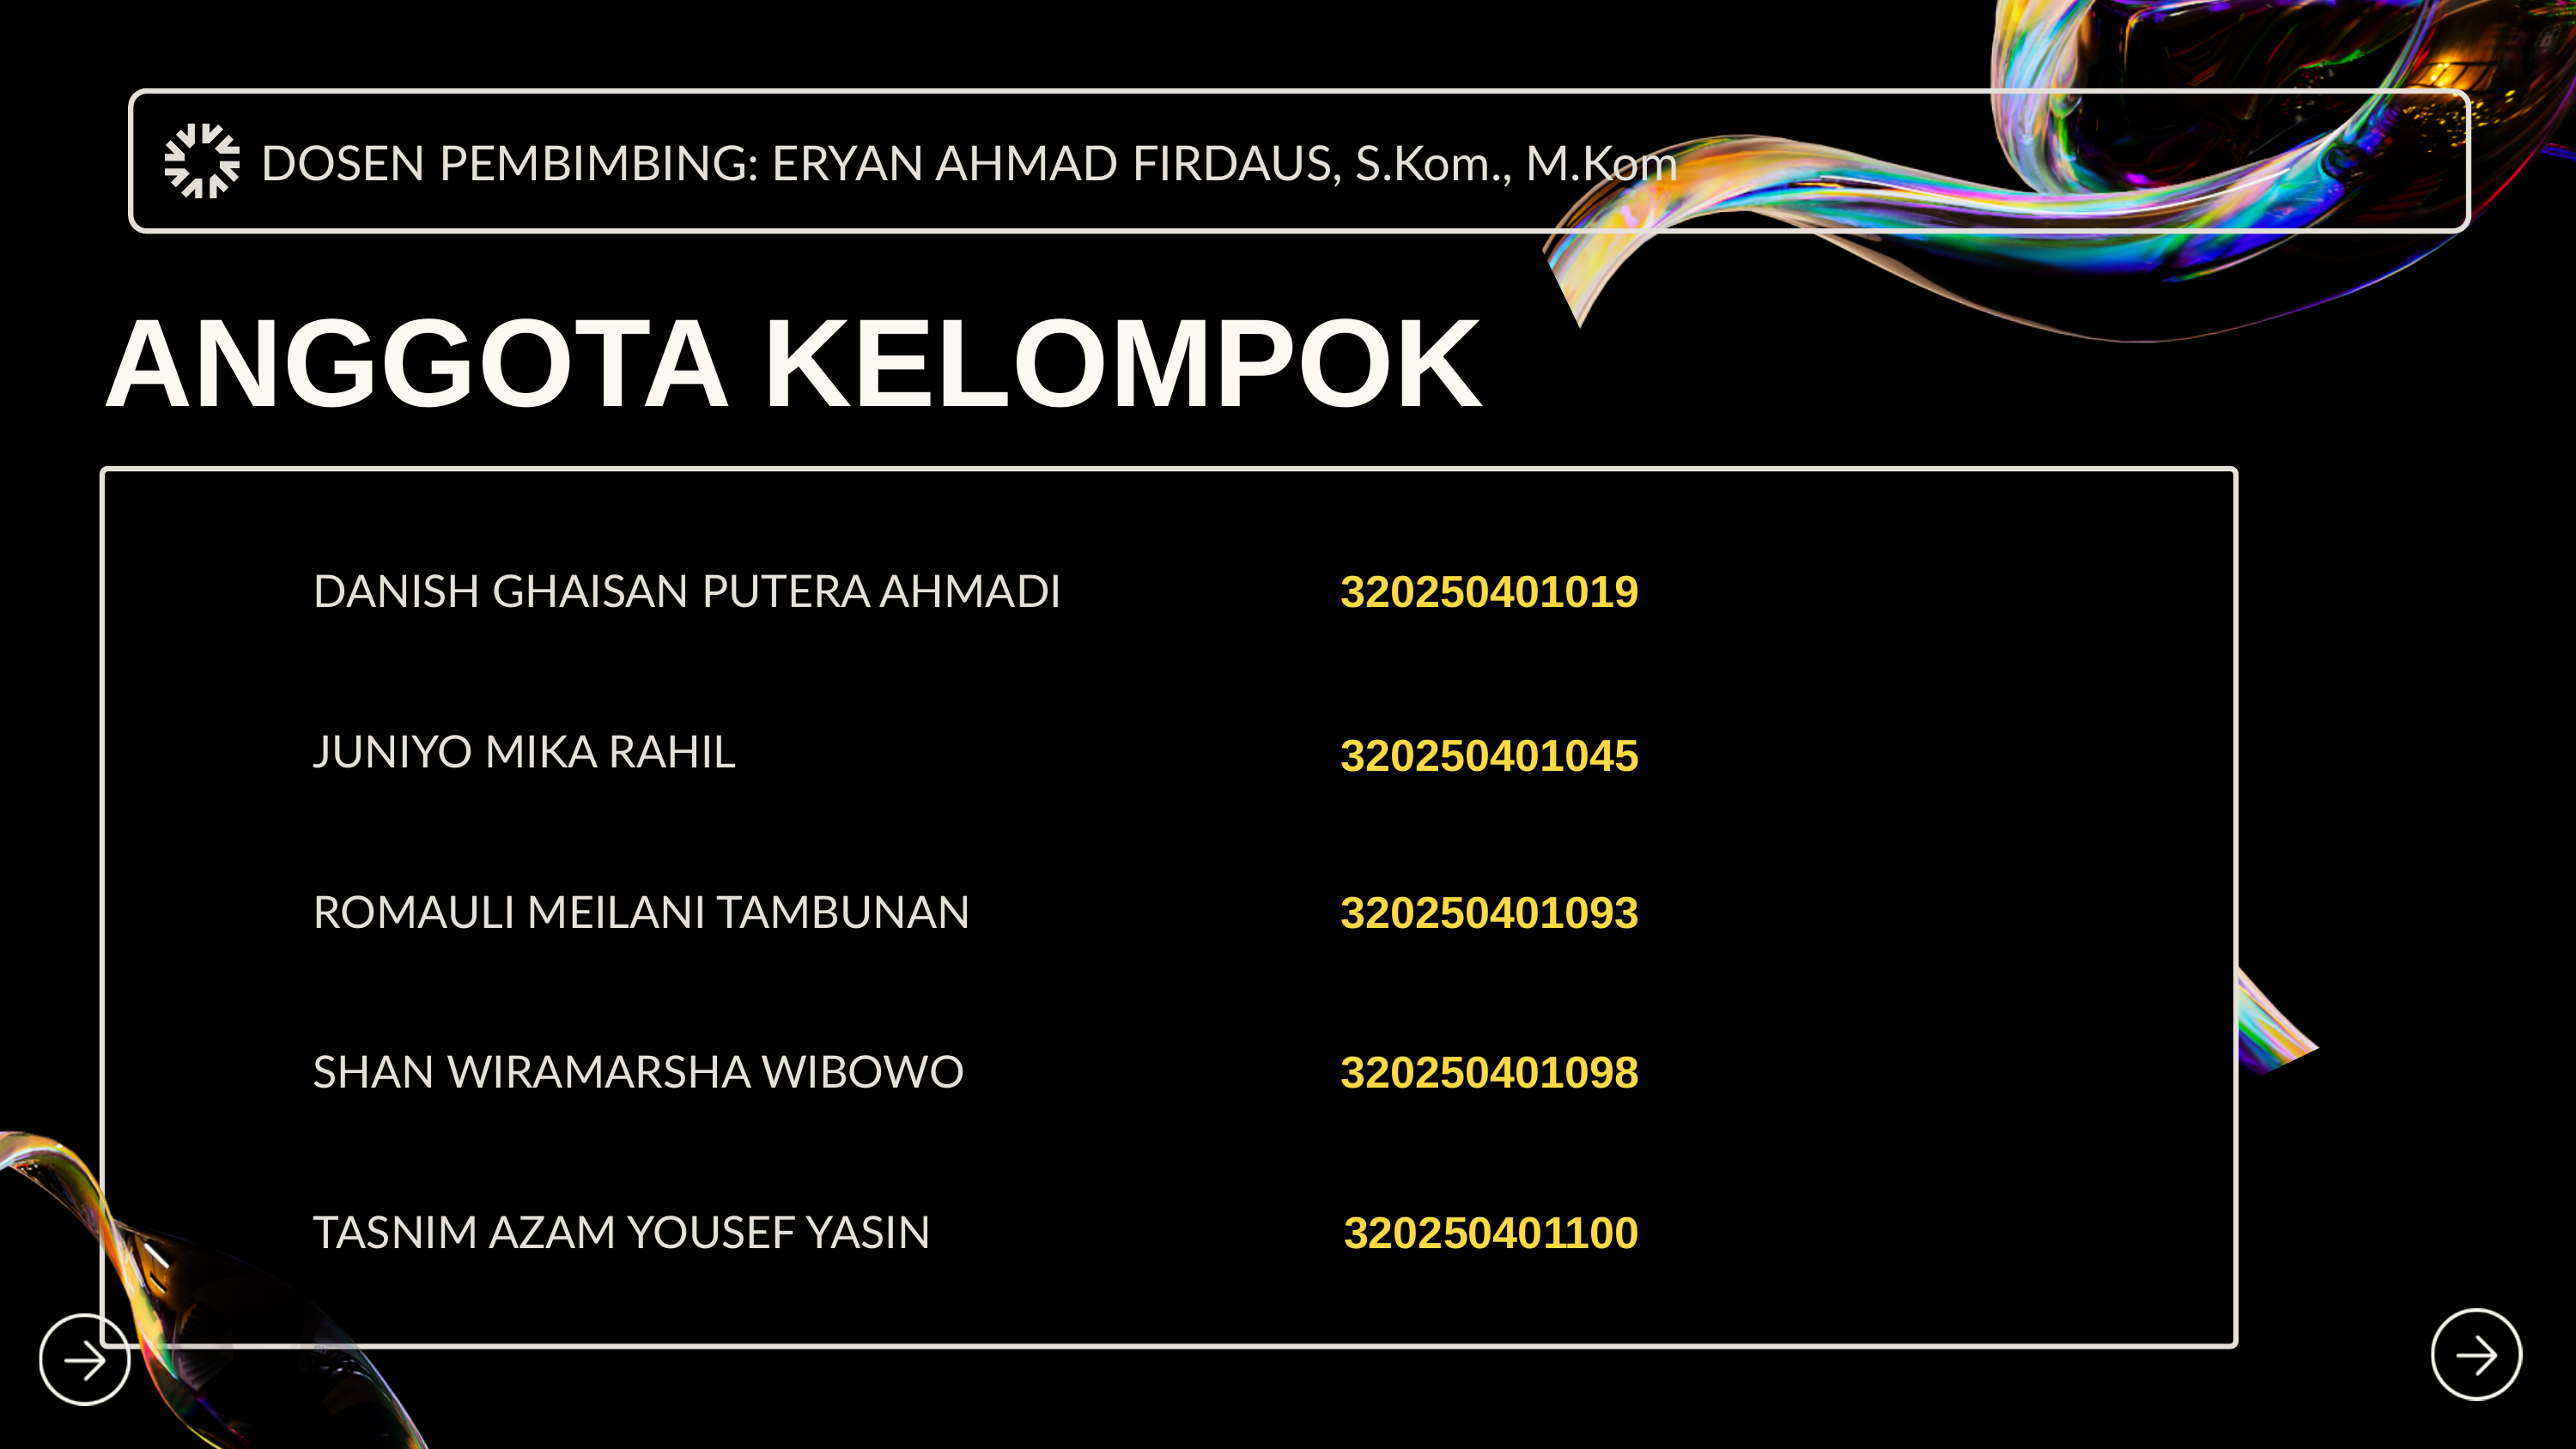

DOSEN PEMBIMBING: ERYAN AHMAD FIRDAUS, S.Kom., M.Kom

ANGGOTA KELOMPOK

DANISH GHAISAN PUTERA AHMADI
320250401019
JUNIYO MIKA RAHIL
320250401045
320250401093
ROMAULI MEILANI TAMBUNAN
SHAN WIRAMARSHA WIBOWO
320250401098

TASNIM AZAM YOUSEF YASIN
320250401100